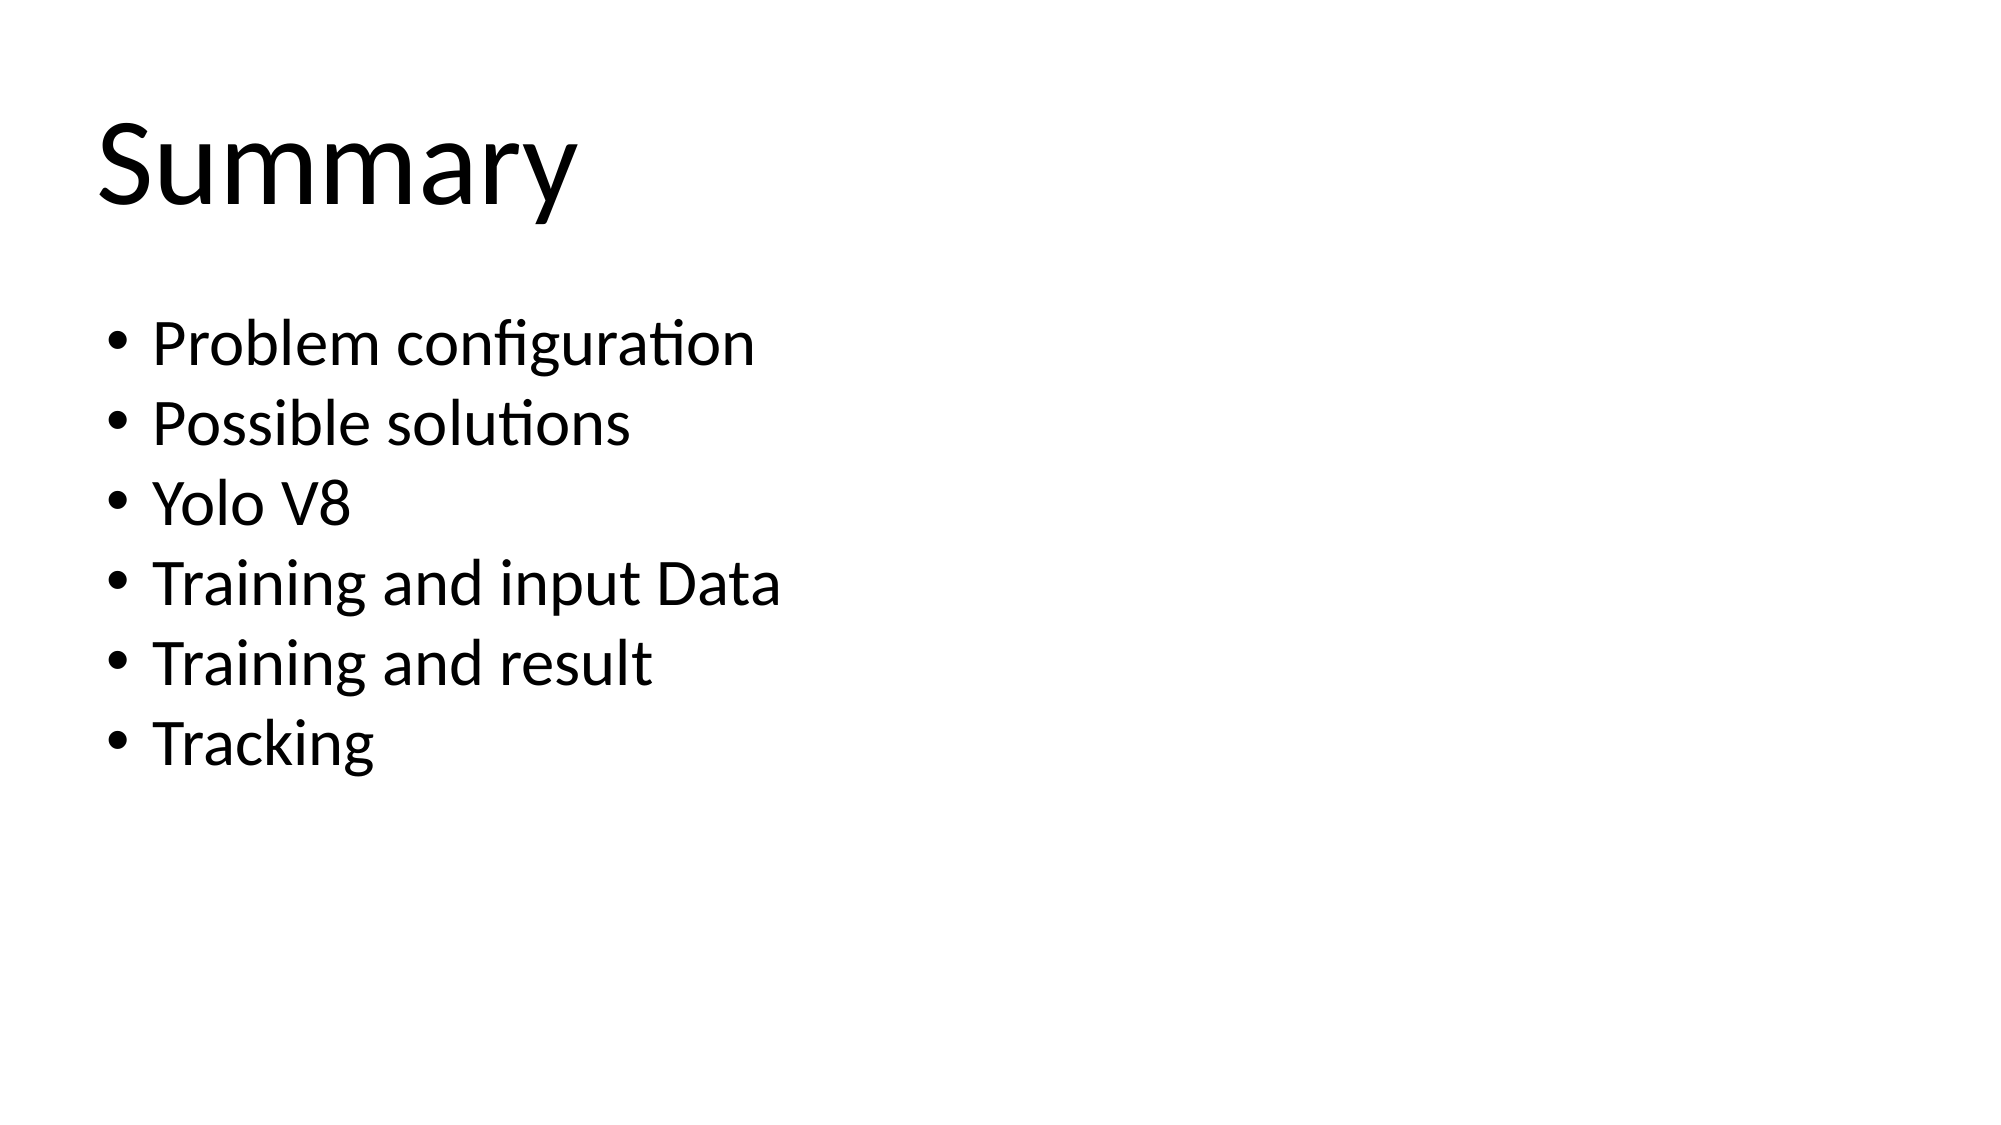

# Summary
Problem configuration
Possible solutions
Yolo V8
Training and input Data
Training and result
Tracking